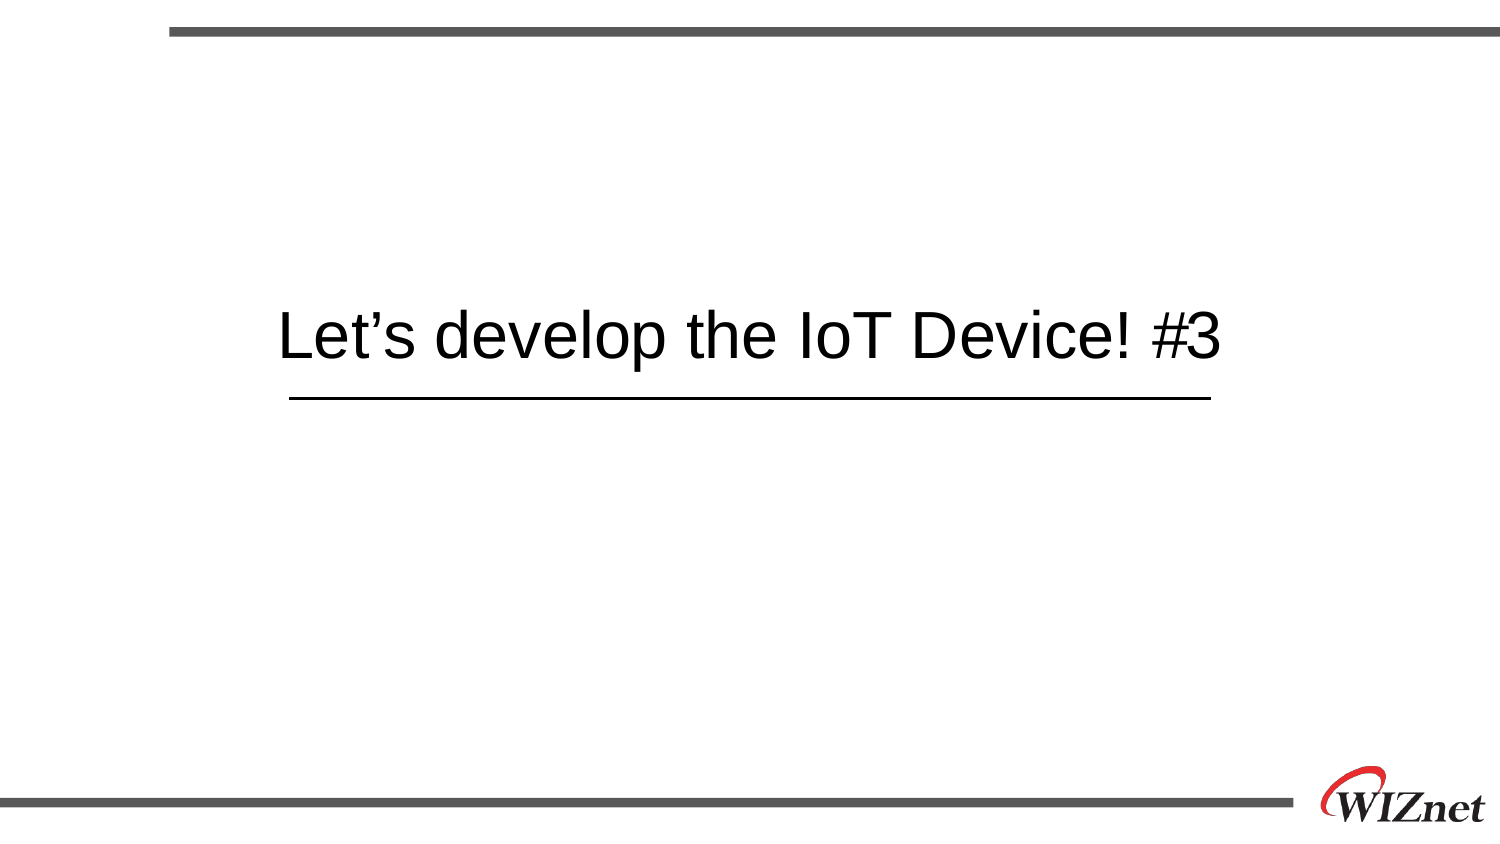

# Let’s develop the IoT Device! #3